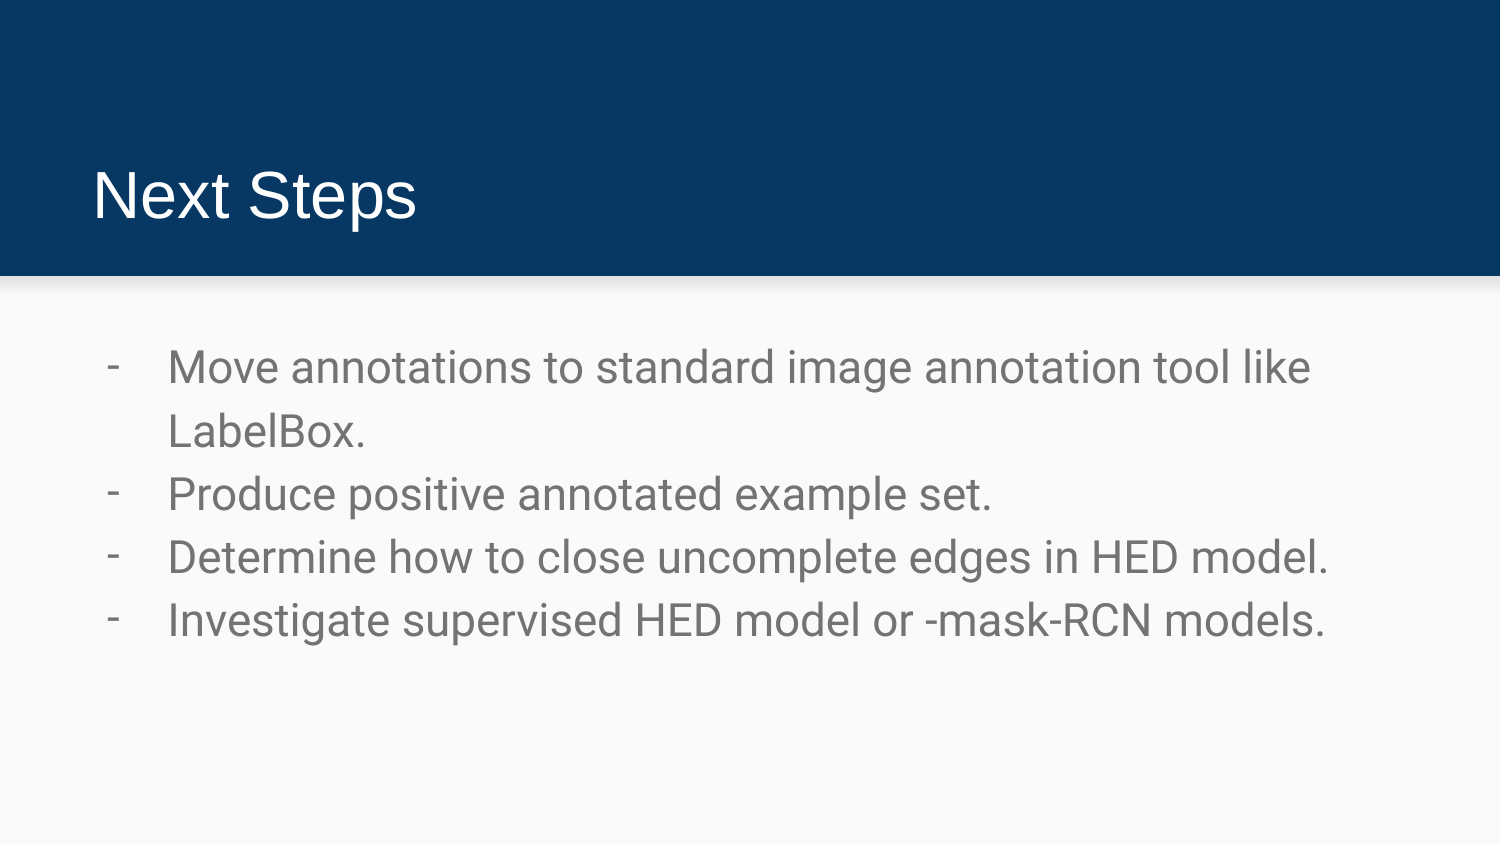

# Next Steps
Move annotations to standard image annotation tool like LabelBox.
Produce positive annotated example set.
Determine how to close uncomplete edges in HED model.
Investigate supervised HED model or -mask-RCN models.